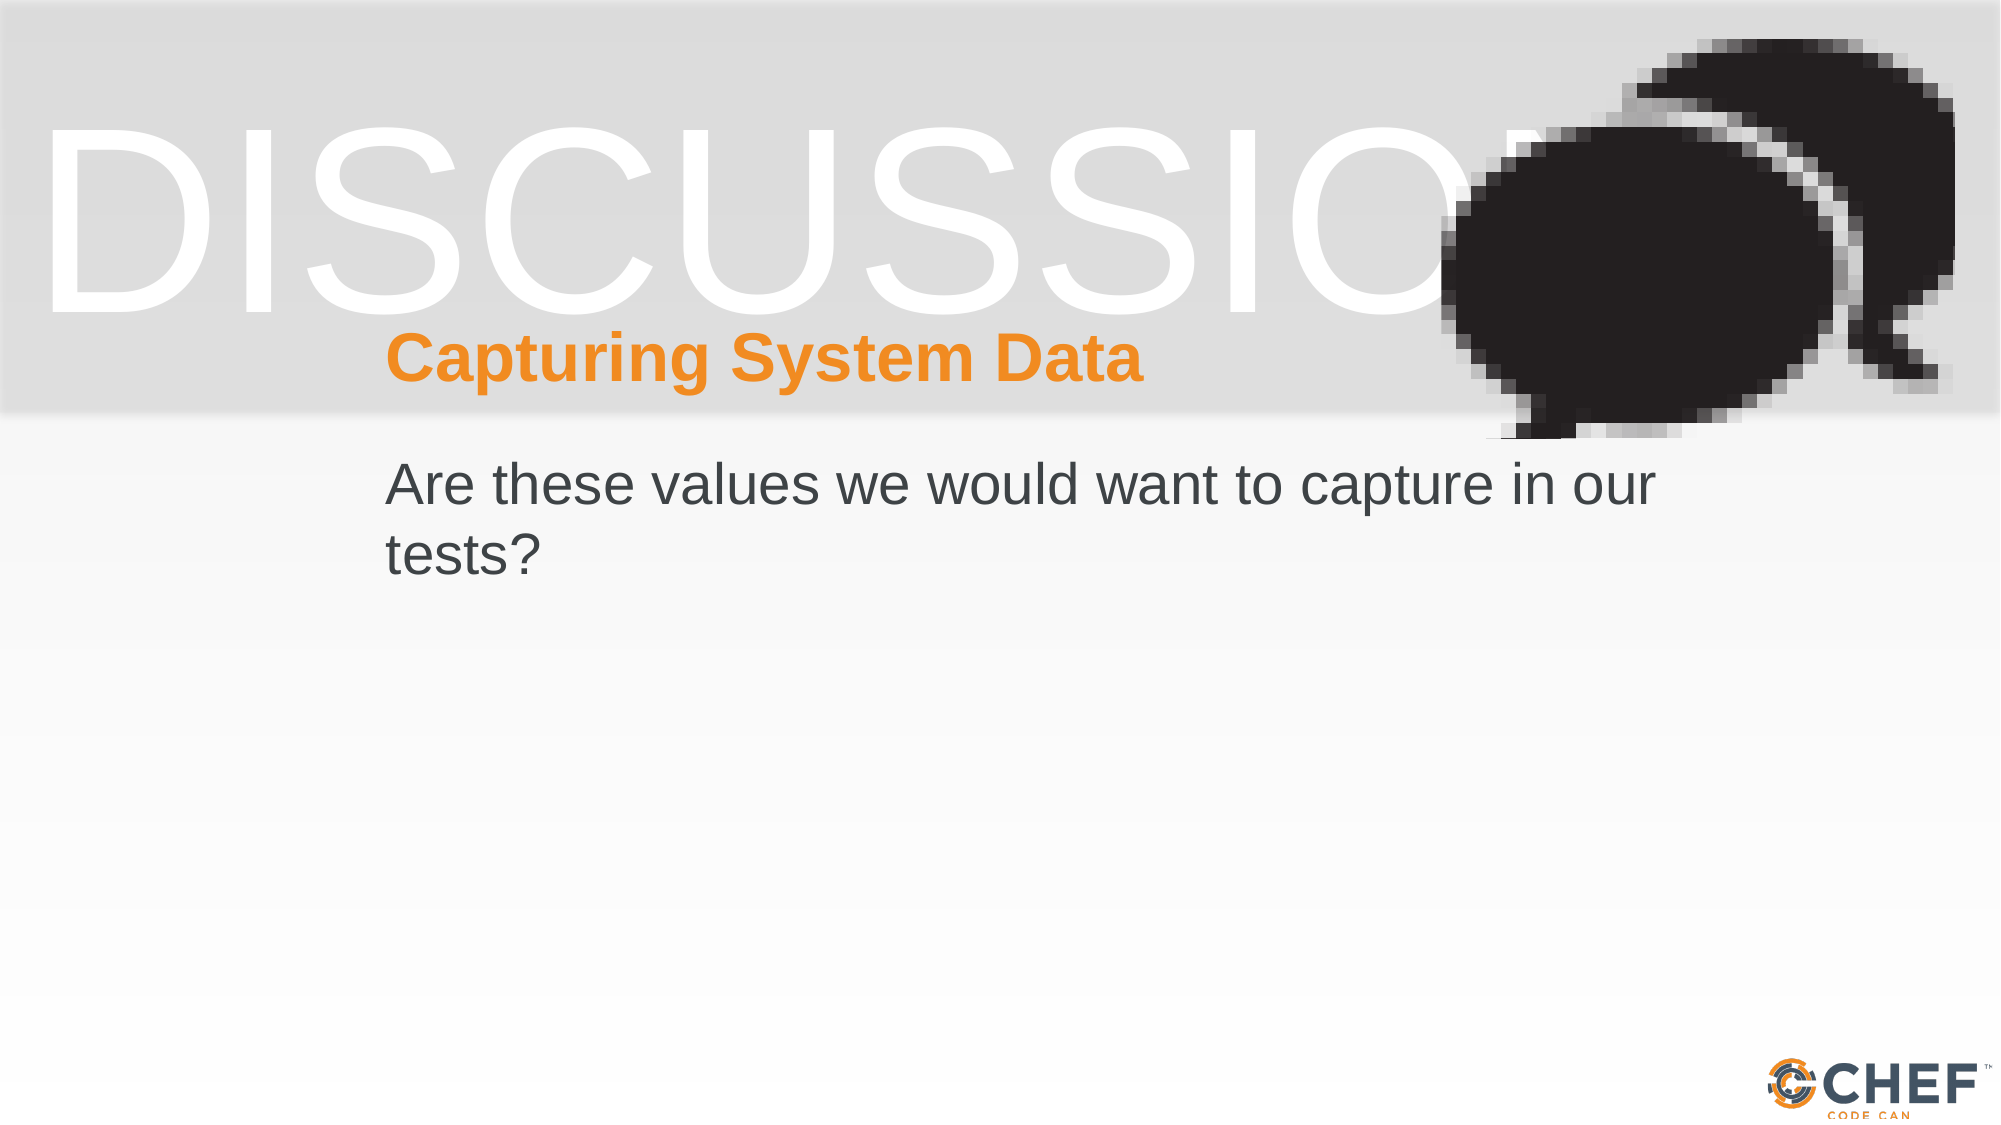

# Capturing System Data
Are these values we would want to capture in our tests?